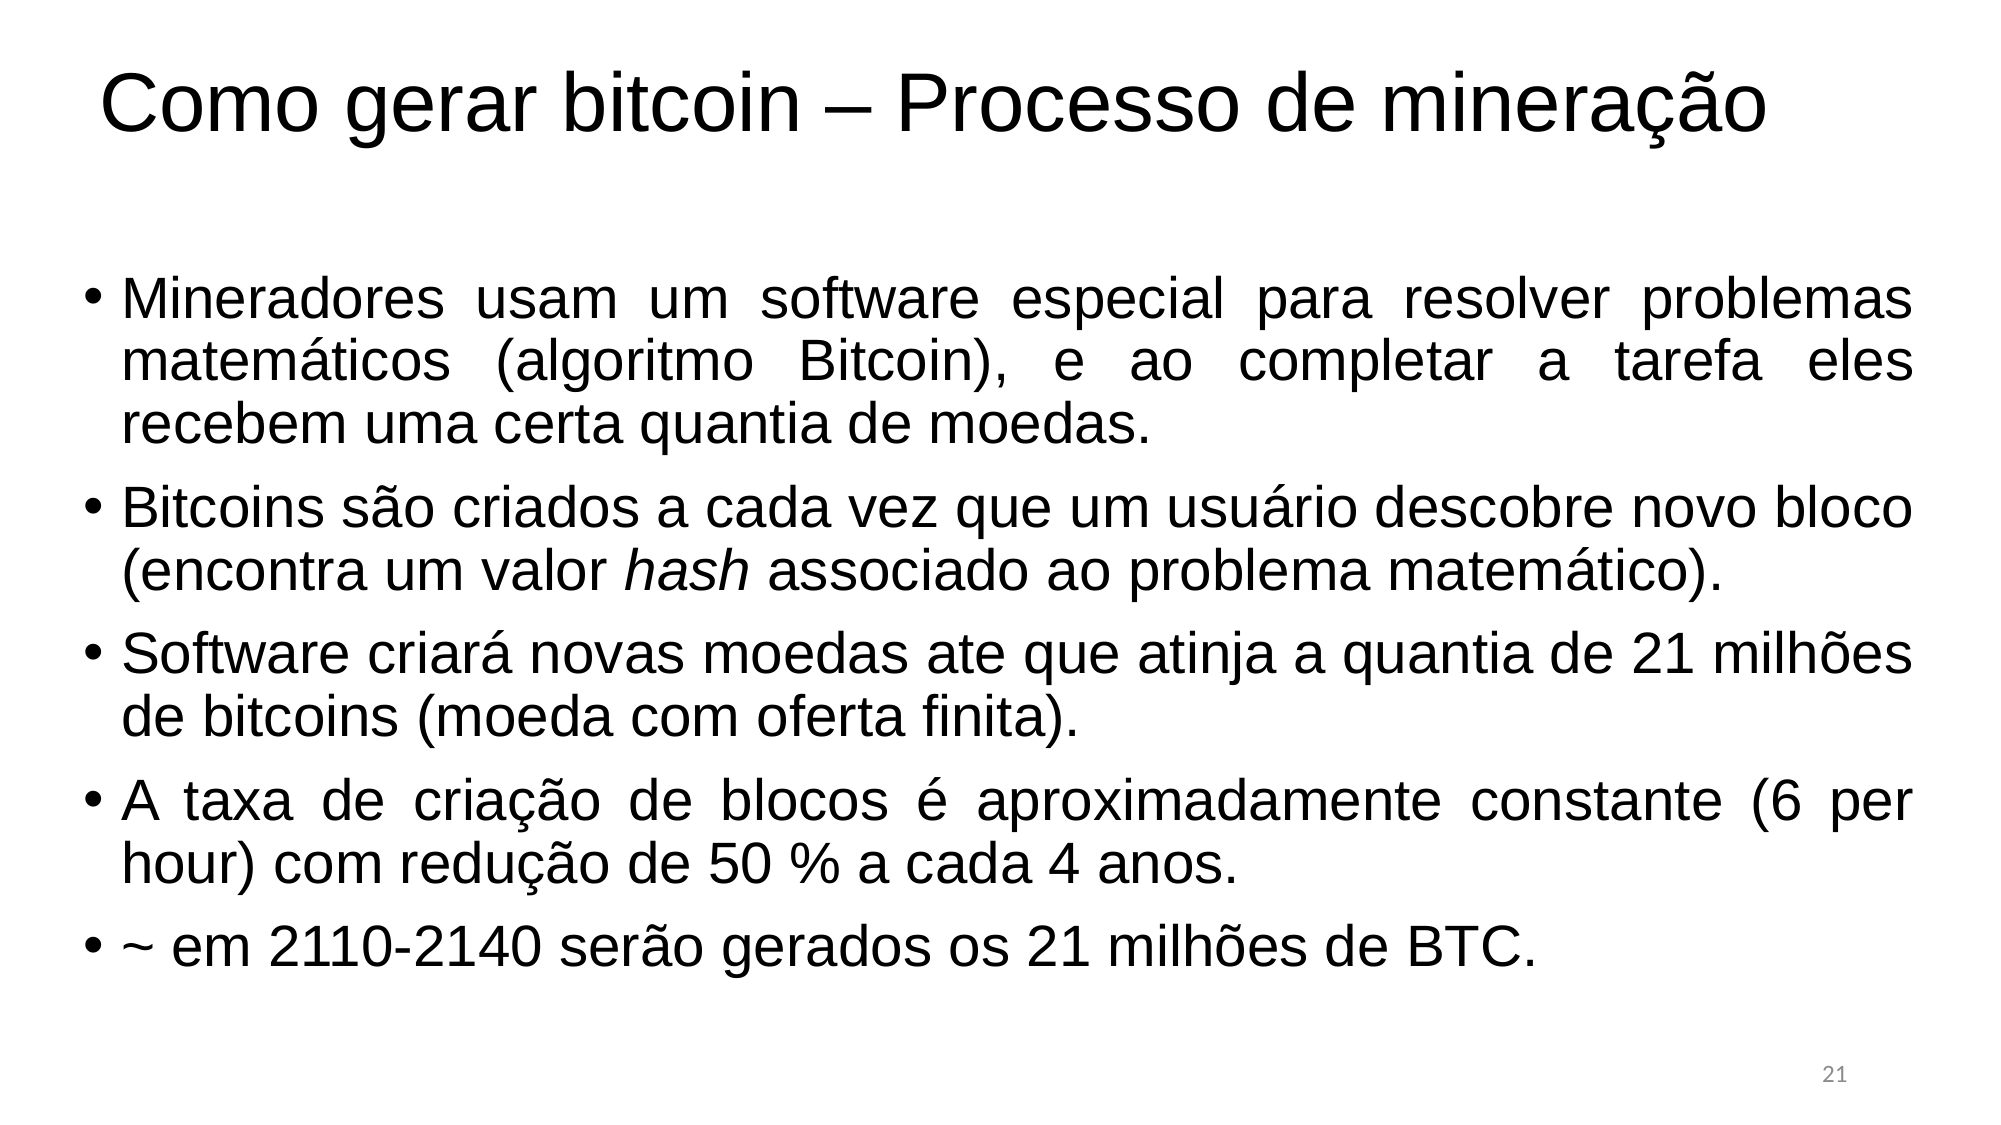

Como gerar bitcoin – Processo de mineração
Mineradores usam um software especial para resolver problemas matemáticos (algoritmo Bitcoin), e ao completar a tarefa eles recebem uma certa quantia de moedas.
Bitcoins são criados a cada vez que um usuário descobre novo bloco (encontra um valor hash associado ao problema matemático).
Software criará novas moedas ate que atinja a quantia de 21 milhões de bitcoins (moeda com oferta finita).
A taxa de criação de blocos é aproximadamente constante (6 per hour) com redução de 50 % a cada 4 anos.
~ em 2110-2140 serão gerados os 21 milhões de BTC.

21